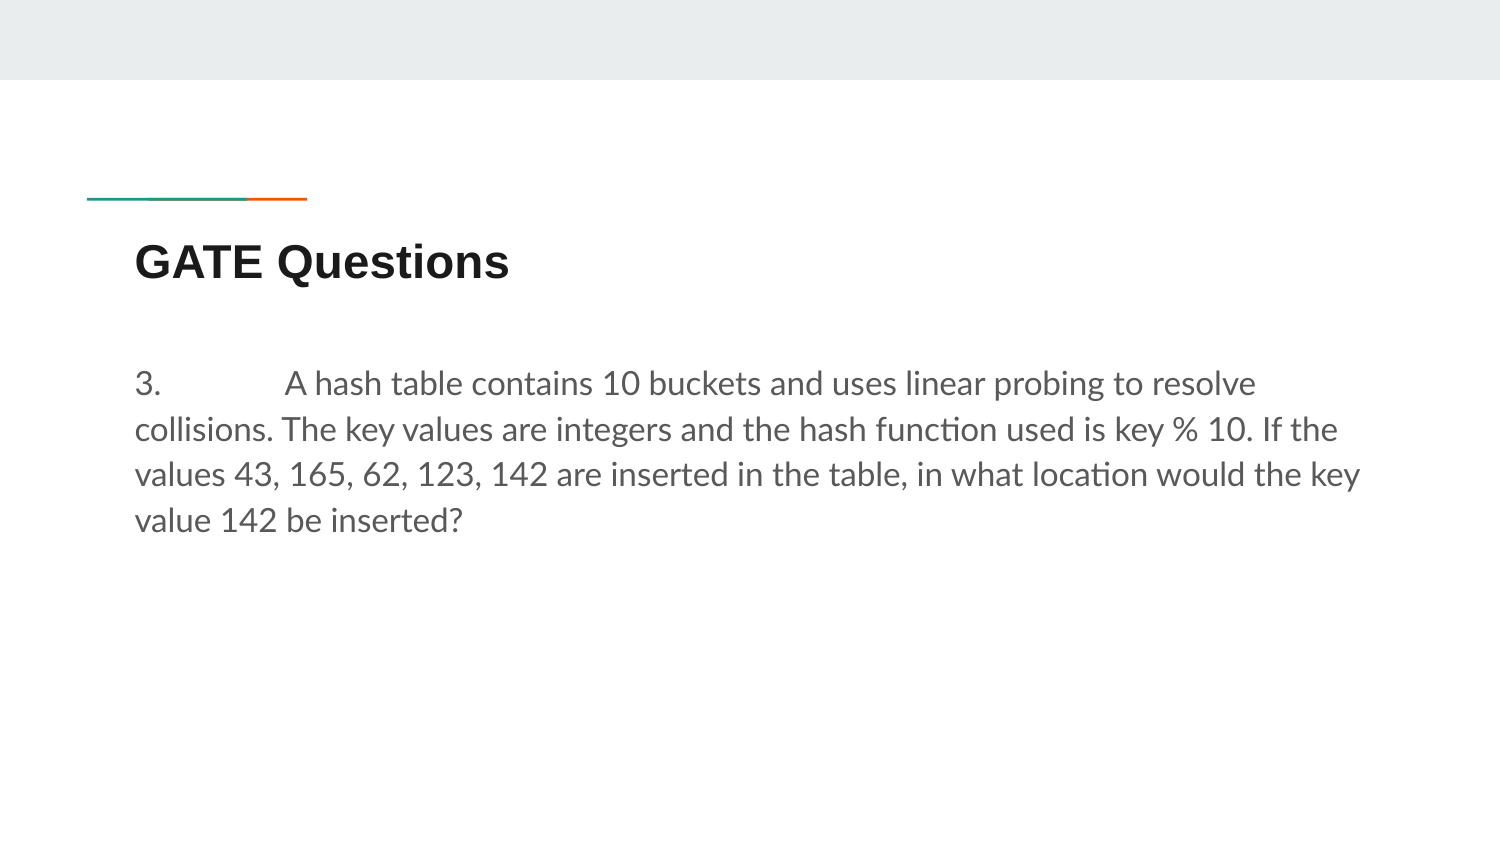

# GATE Questions
3.	A hash table contains 10 buckets and uses linear probing to resolve collisions. The key values are integers and the hash function used is key % 10. If the values 43, 165, 62, 123, 142 are inserted in the table, in what location would the key value 142 be inserted?